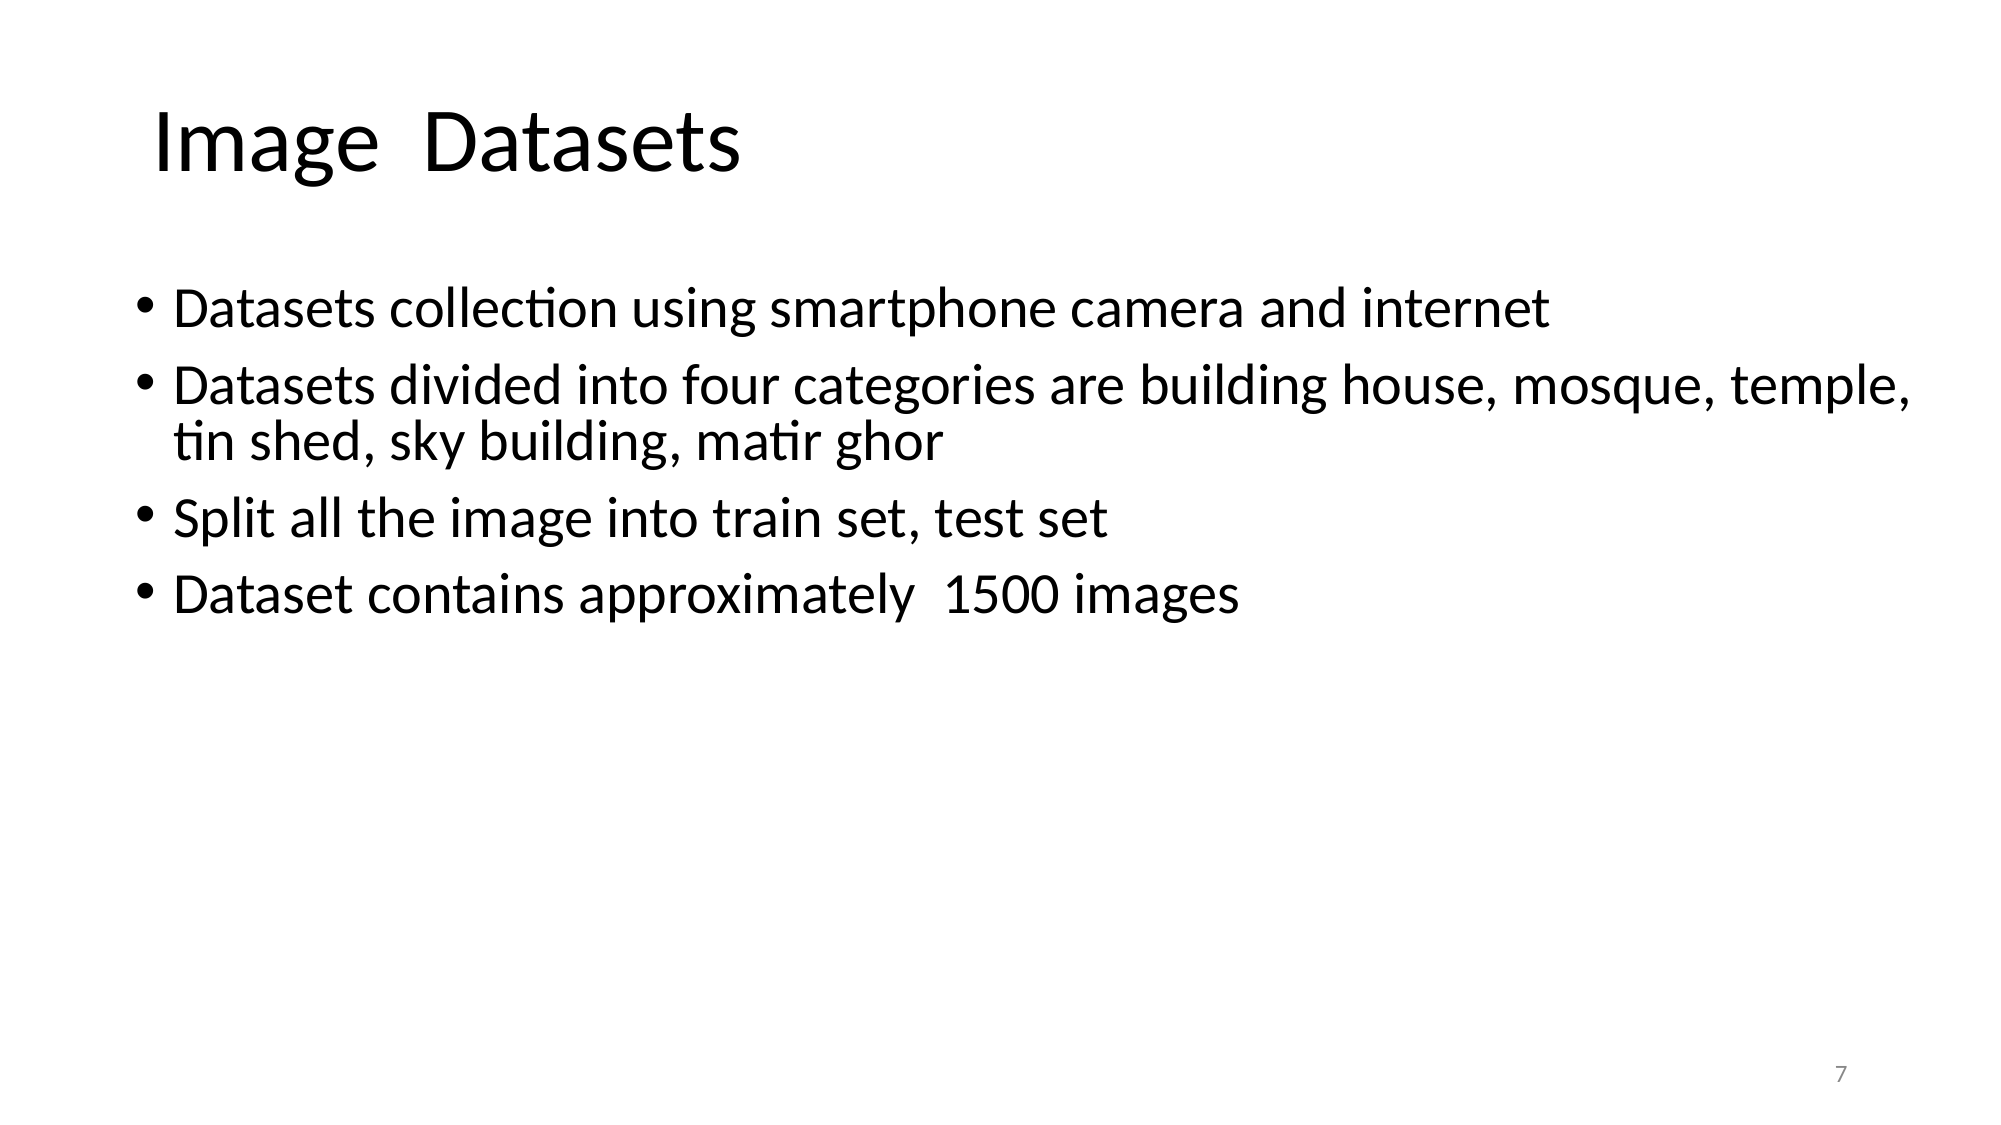

# Image  Datasets
Datasets collection using smartphone camera and internet
Datasets divided into four categories are building house, mosque, temple,  tin shed, sky building, matir ghor
Split all the image into train set, test set
Dataset contains approximately  1500 images

7